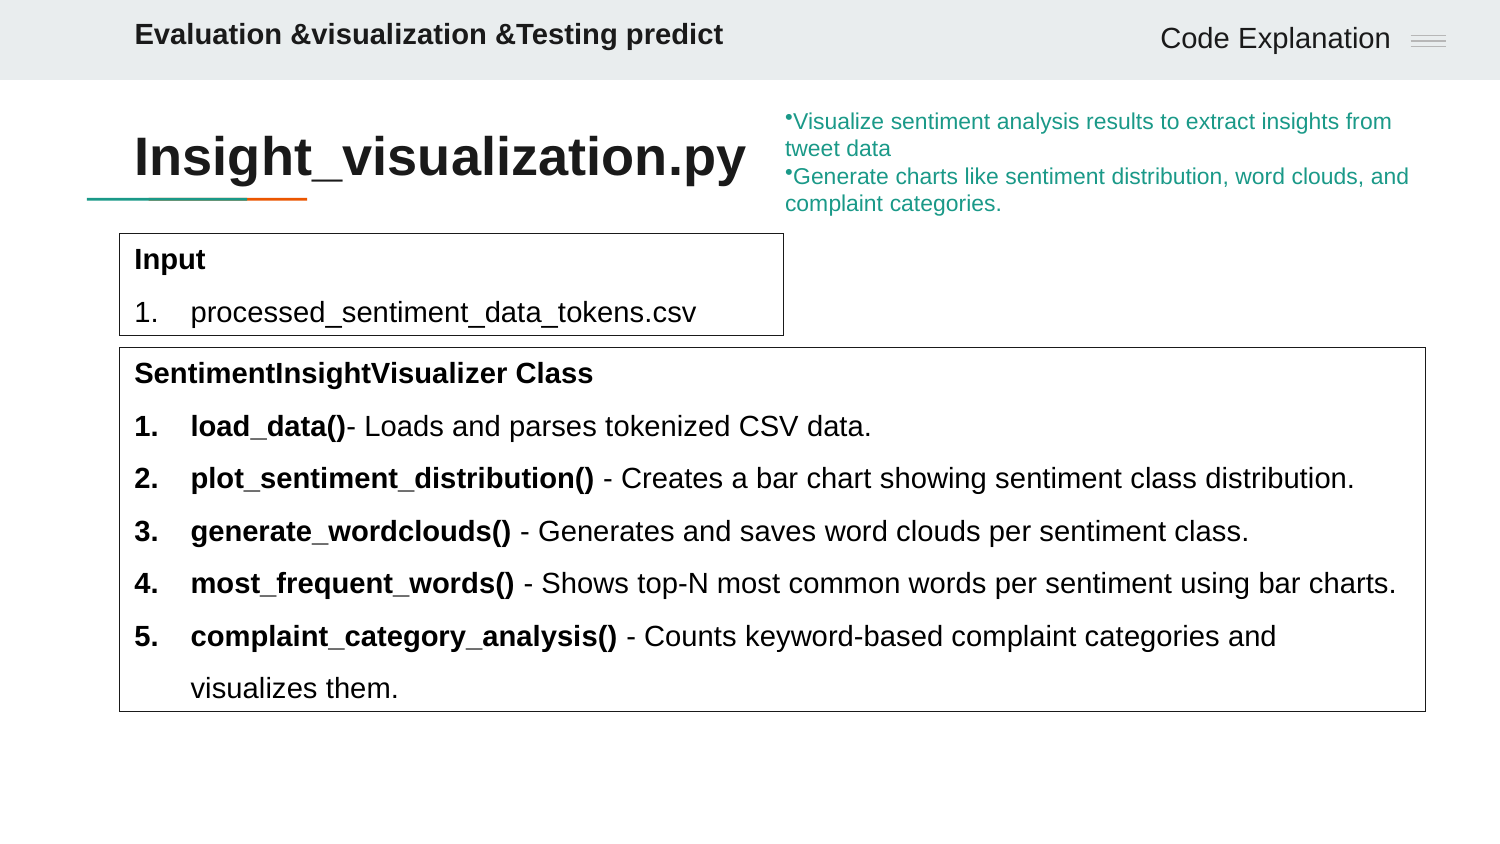

Evaluation &visualization &Testing predict
Code Explanation
Visualize sentiment analysis results to extract insights from tweet data
Generate charts like sentiment distribution, word clouds, and complaint categories.
# Insight_visualization.py
Input
processed_sentiment_data_tokens.csv
SentimentInsightVisualizer Class
load_data()- Loads and parses tokenized CSV data.
plot_sentiment_distribution() - Creates a bar chart showing sentiment class distribution.
generate_wordclouds() - Generates and saves word clouds per sentiment class.
most_frequent_words() - Shows top-N most common words per sentiment using bar charts.
complaint_category_analysis() - Counts keyword-based complaint categories and visualizes them.